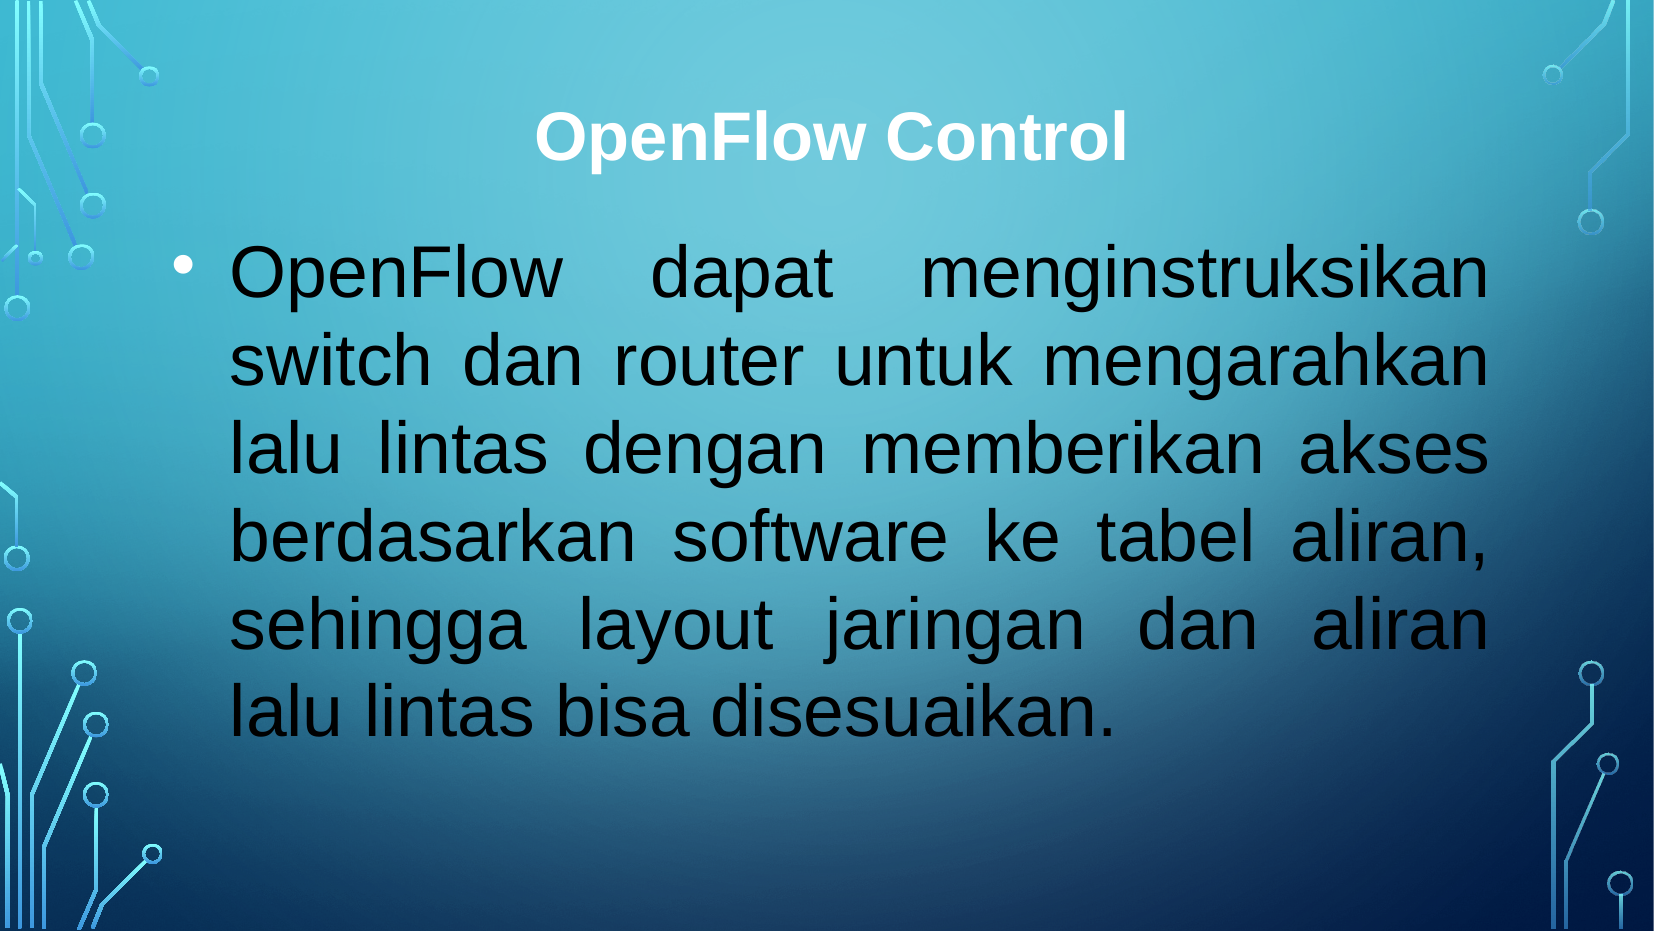

OpenFlow Control
OpenFlow dapat menginstruksikan switch dan router untuk mengarahkan lalu lintas dengan memberikan akses berdasarkan software ke tabel aliran, sehingga layout jaringan dan aliran lalu lintas bisa disesuaikan.